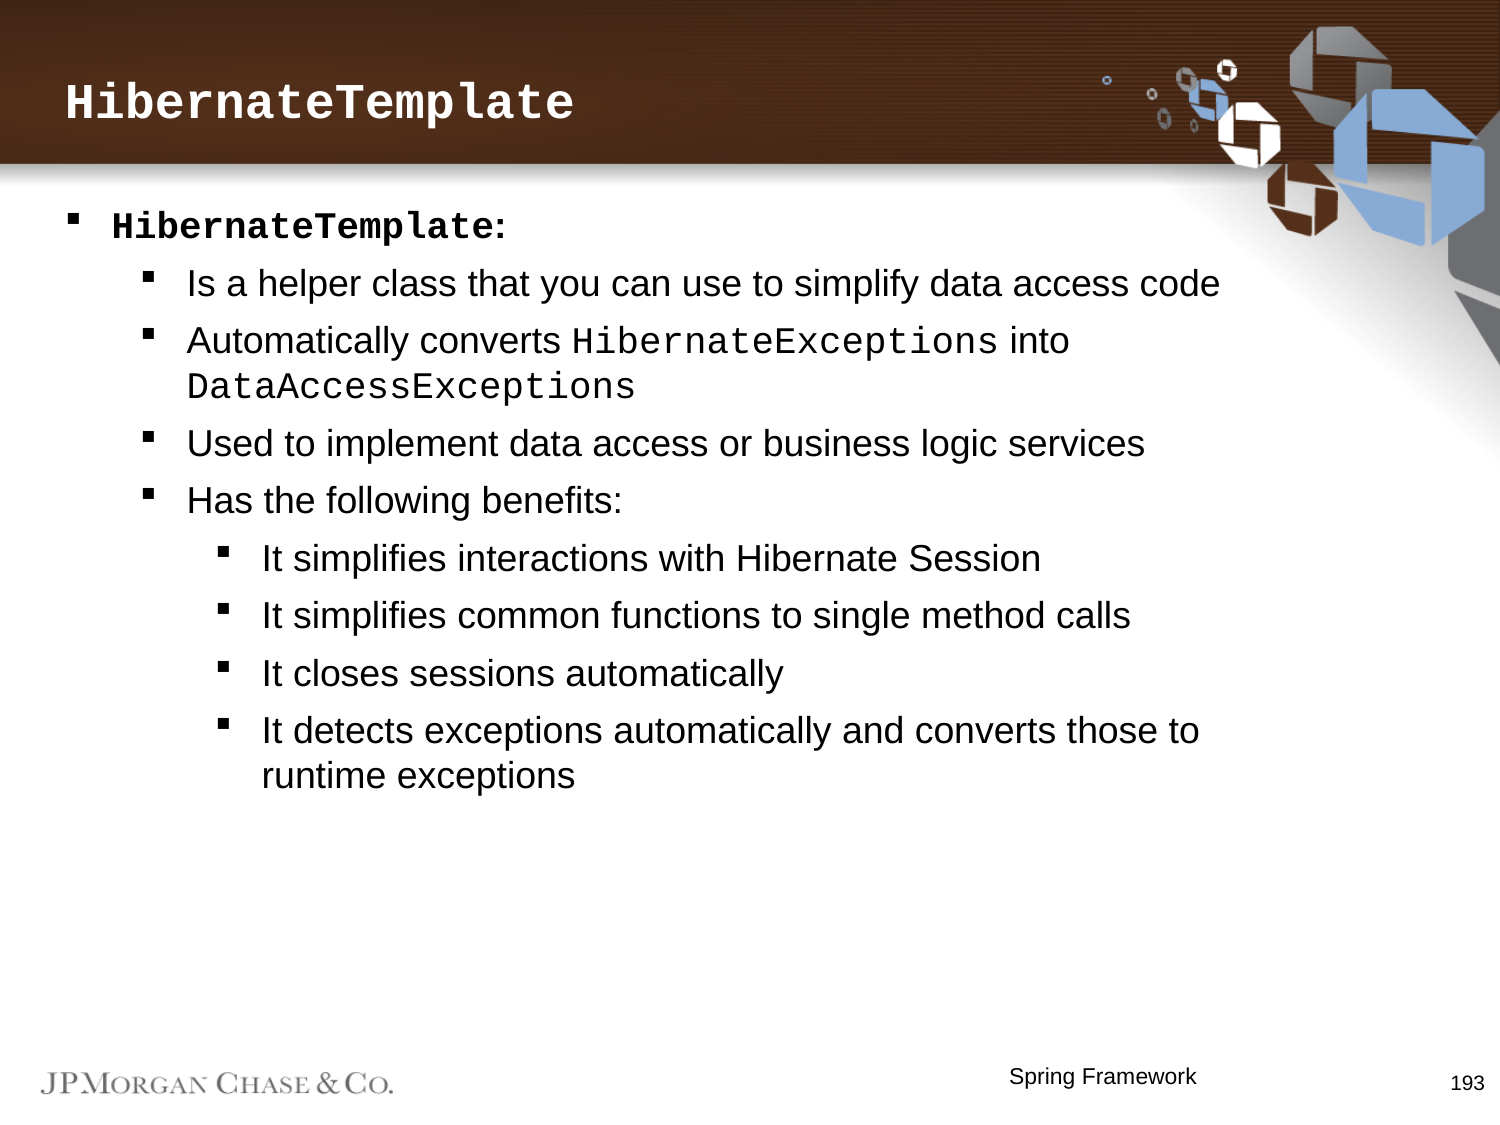

HibernateTemplate
HibernateTemplate:
Is a helper class that you can use to simplify data access code
Automatically converts HibernateExceptions into DataAccessExceptions
Used to implement data access or business logic services
Has the following benefits:
It simplifies interactions with Hibernate Session
It simplifies common functions to single method calls
It closes sessions automatically
It detects exceptions automatically and converts those to runtime exceptions
Spring Framework
193